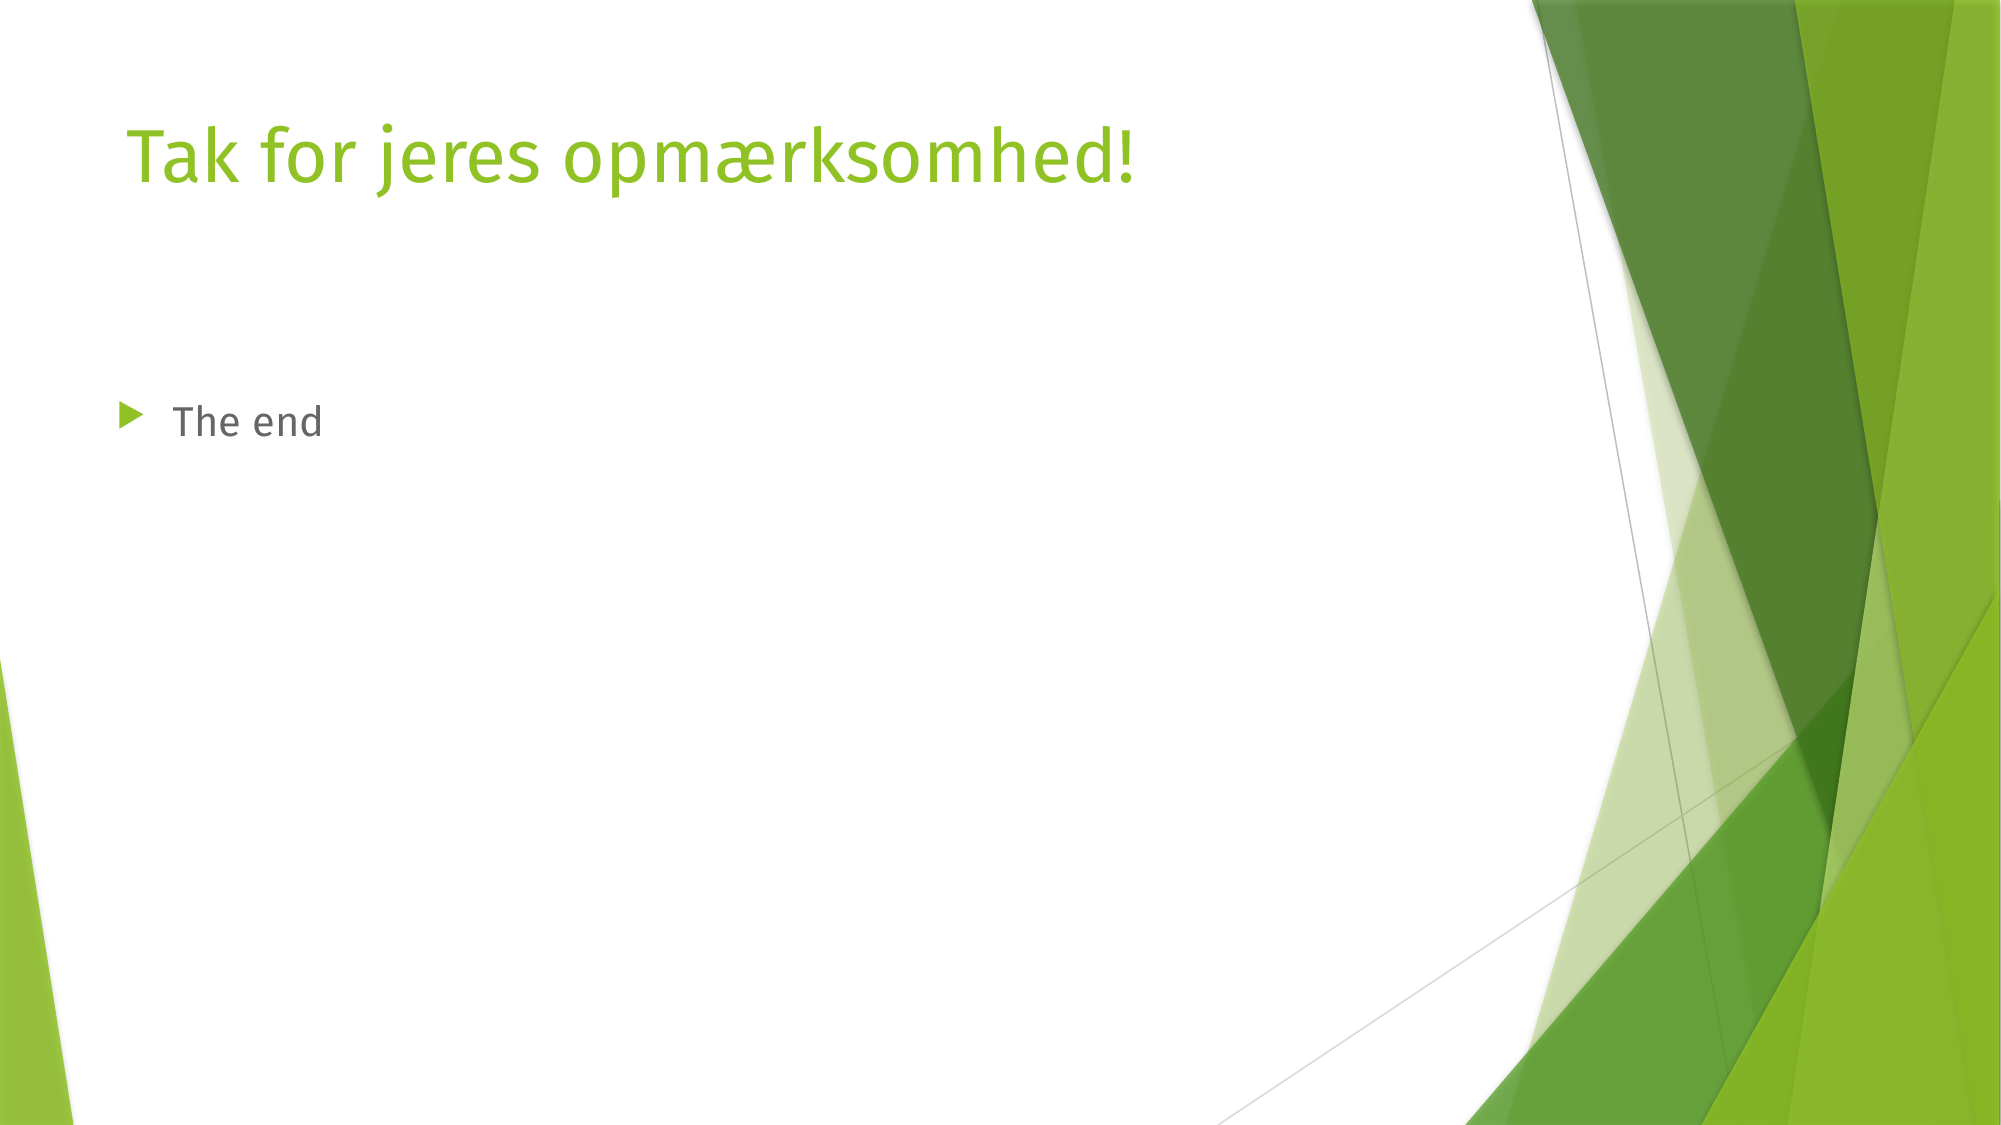

# Tak for jeres opmærksomhed!
The end